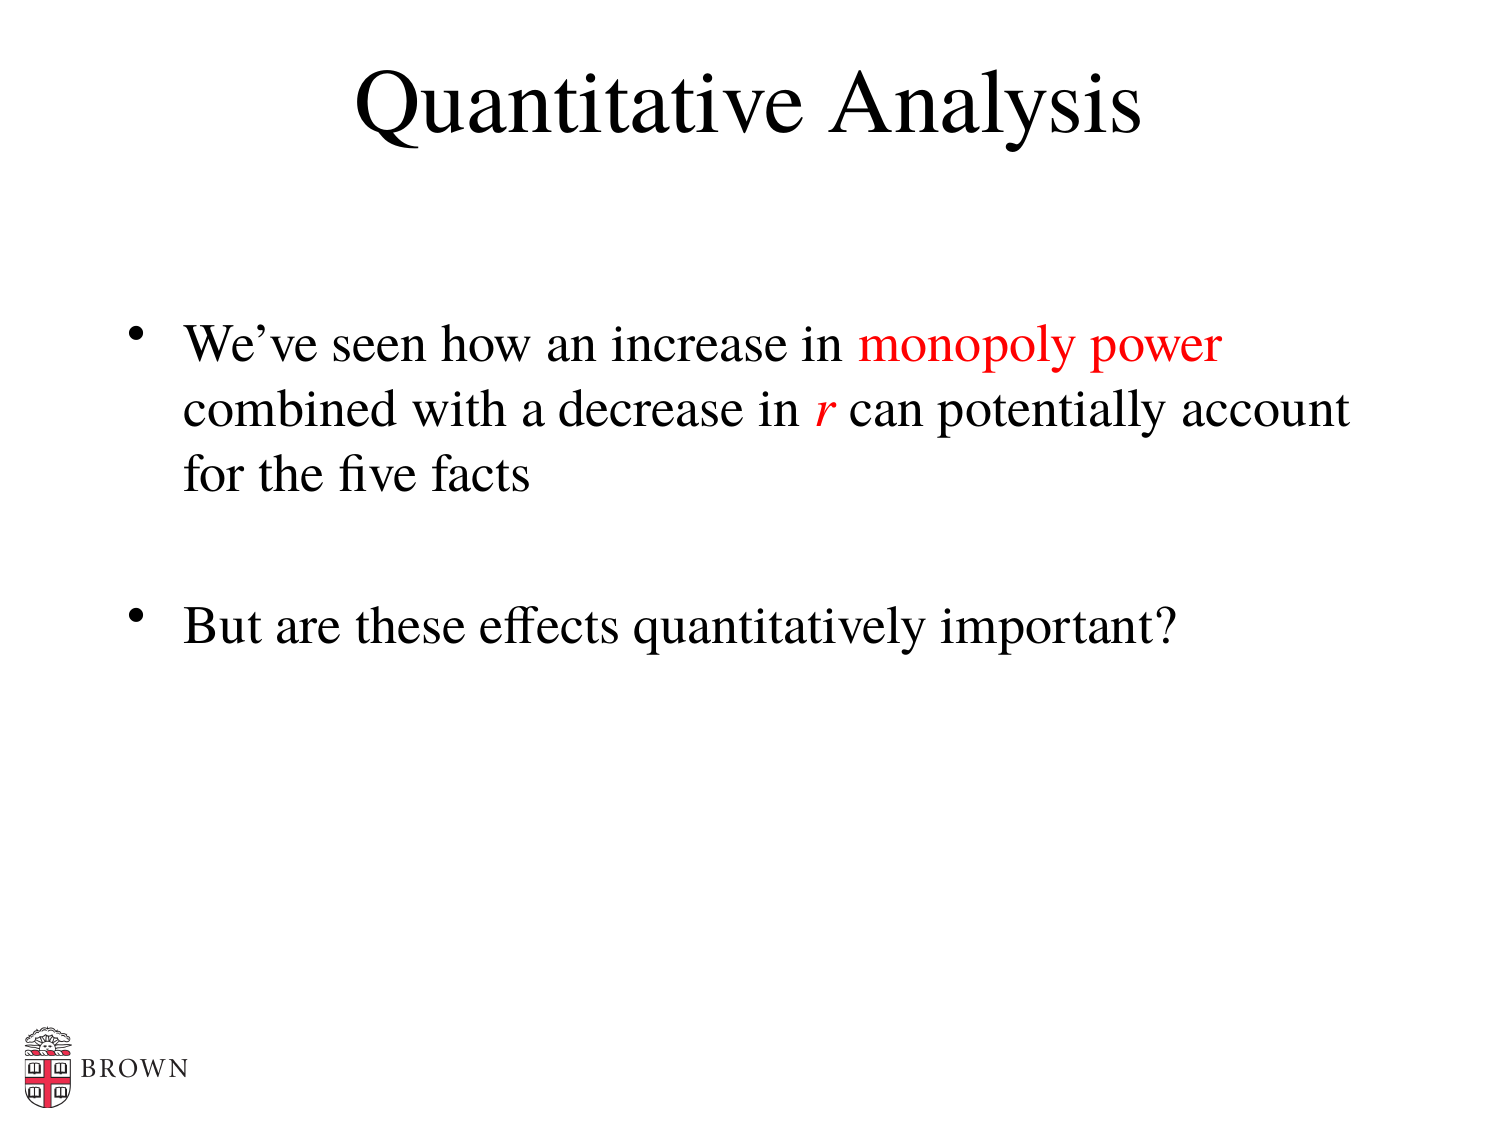

# Quantitative Analysis
We’ve seen how an increase in monopoly power combined with a decrease in r can potentially account for the five facts

But are these effects quantitatively important?